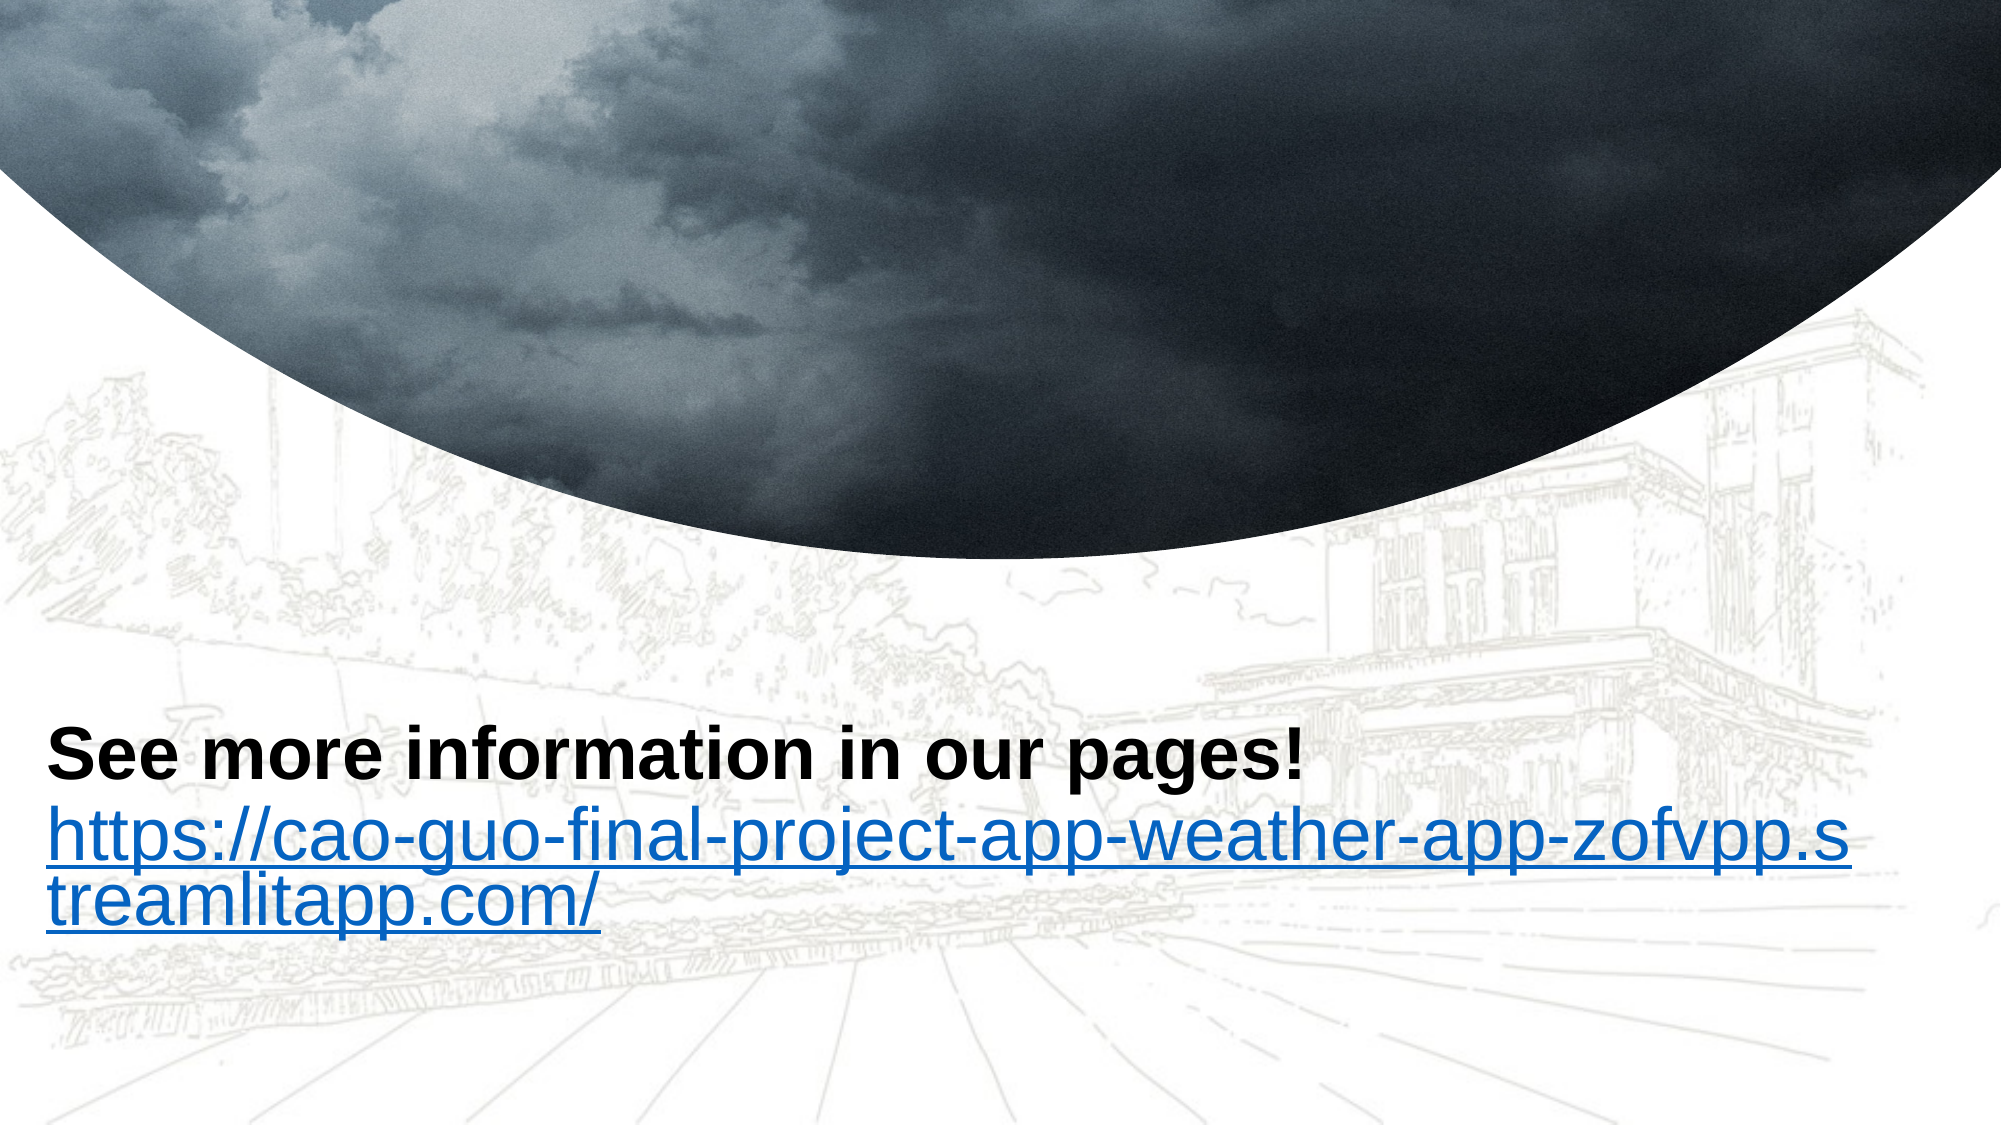

# See more information in our pages! https://cao-guo-final-project-app-weather-app-zofvpp.streamlitapp.com/